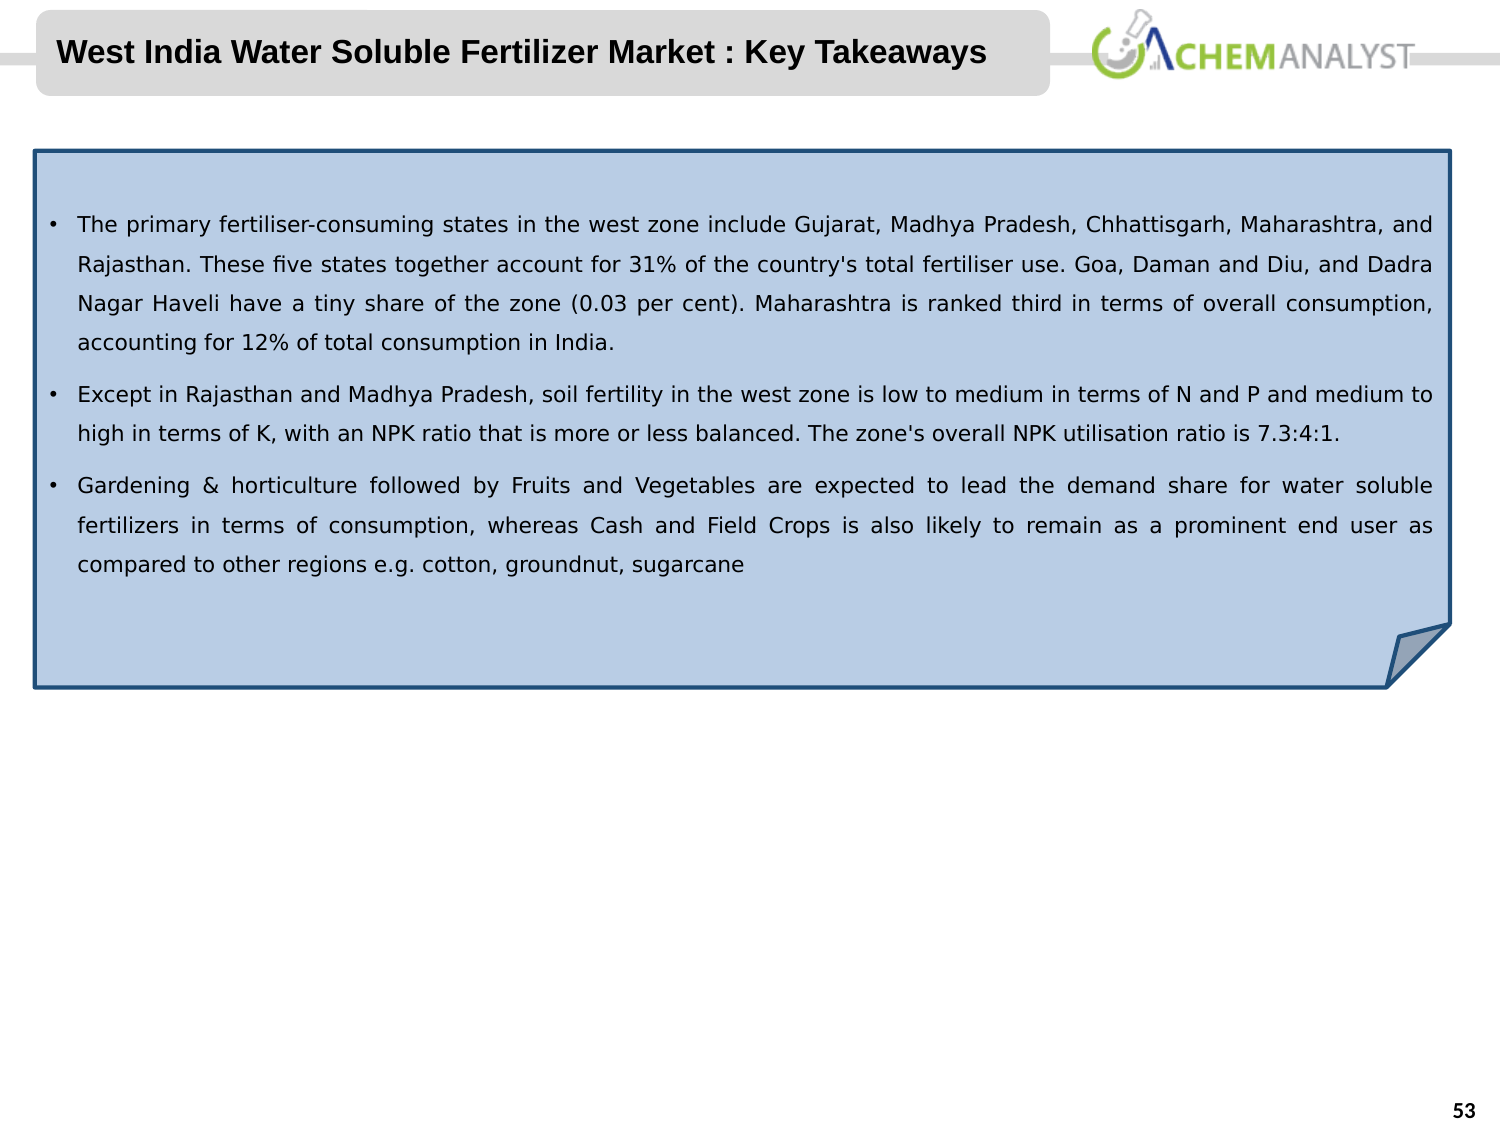

West India Water Soluble Fertilizer Market : Key Takeaways
The primary fertiliser-consuming states in the west zone include Gujarat, Madhya Pradesh, Chhattisgarh, Maharashtra, and Rajasthan. These five states together account for 31% of the country's total fertiliser use. Goa, Daman and Diu, and Dadra Nagar Haveli have a tiny share of the zone (0.03 per cent). Maharashtra is ranked third in terms of overall consumption, accounting for 12% of total consumption in India.
Except in Rajasthan and Madhya Pradesh, soil fertility in the west zone is low to medium in terms of N and P and medium to high in terms of K, with an NPK ratio that is more or less balanced. The zone's overall NPK utilisation ratio is 7.3:4:1.
Gardening & horticulture followed by Fruits and Vegetables are expected to lead the demand share for water soluble fertilizers in terms of consumption, whereas Cash and Field Crops is also likely to remain as a prominent end user as compared to other regions e.g. cotton, groundnut, sugarcane
47
© ChemAnalyst
53